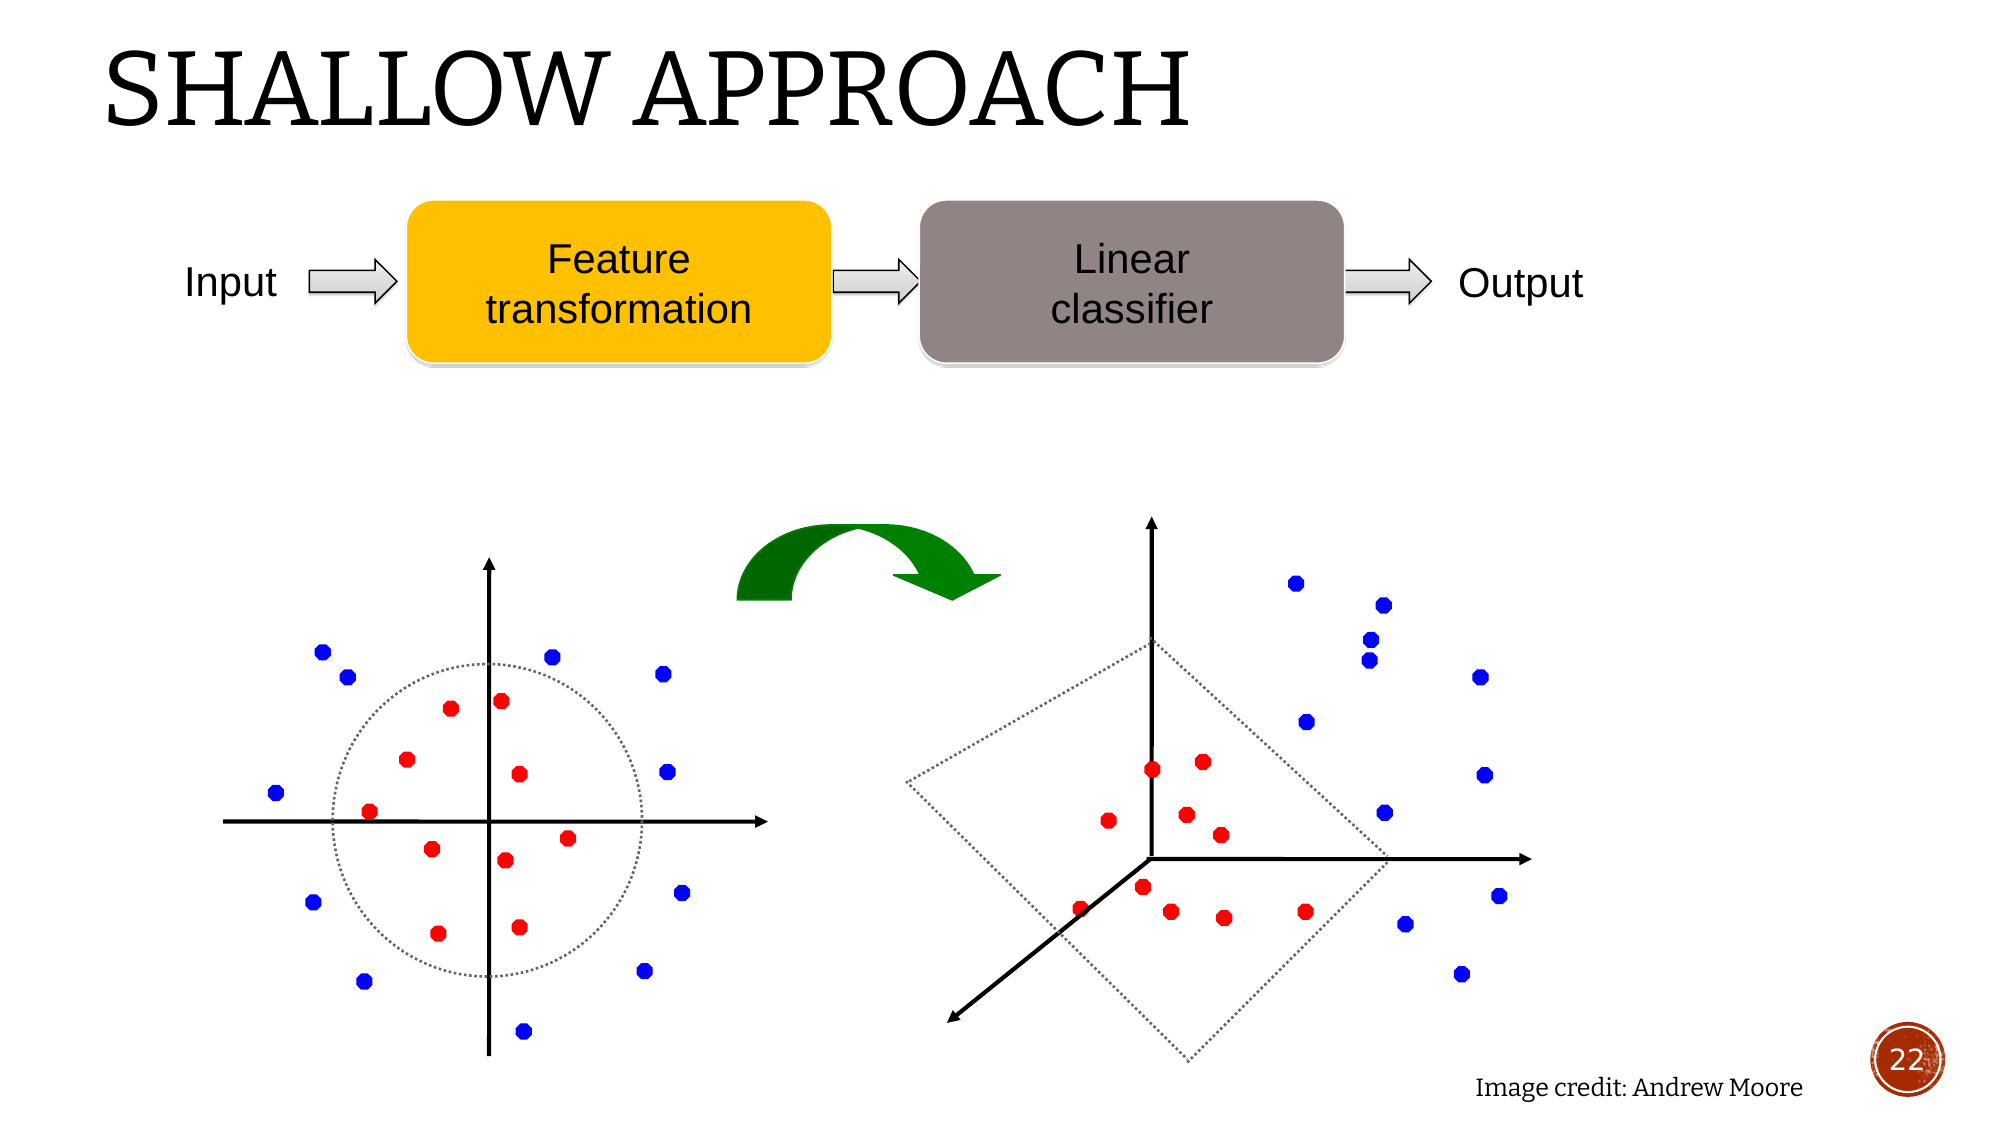

Shallow approach
Feature transformation
Linear
classifier
Input
Output

22
Image credit: Andrew Moore